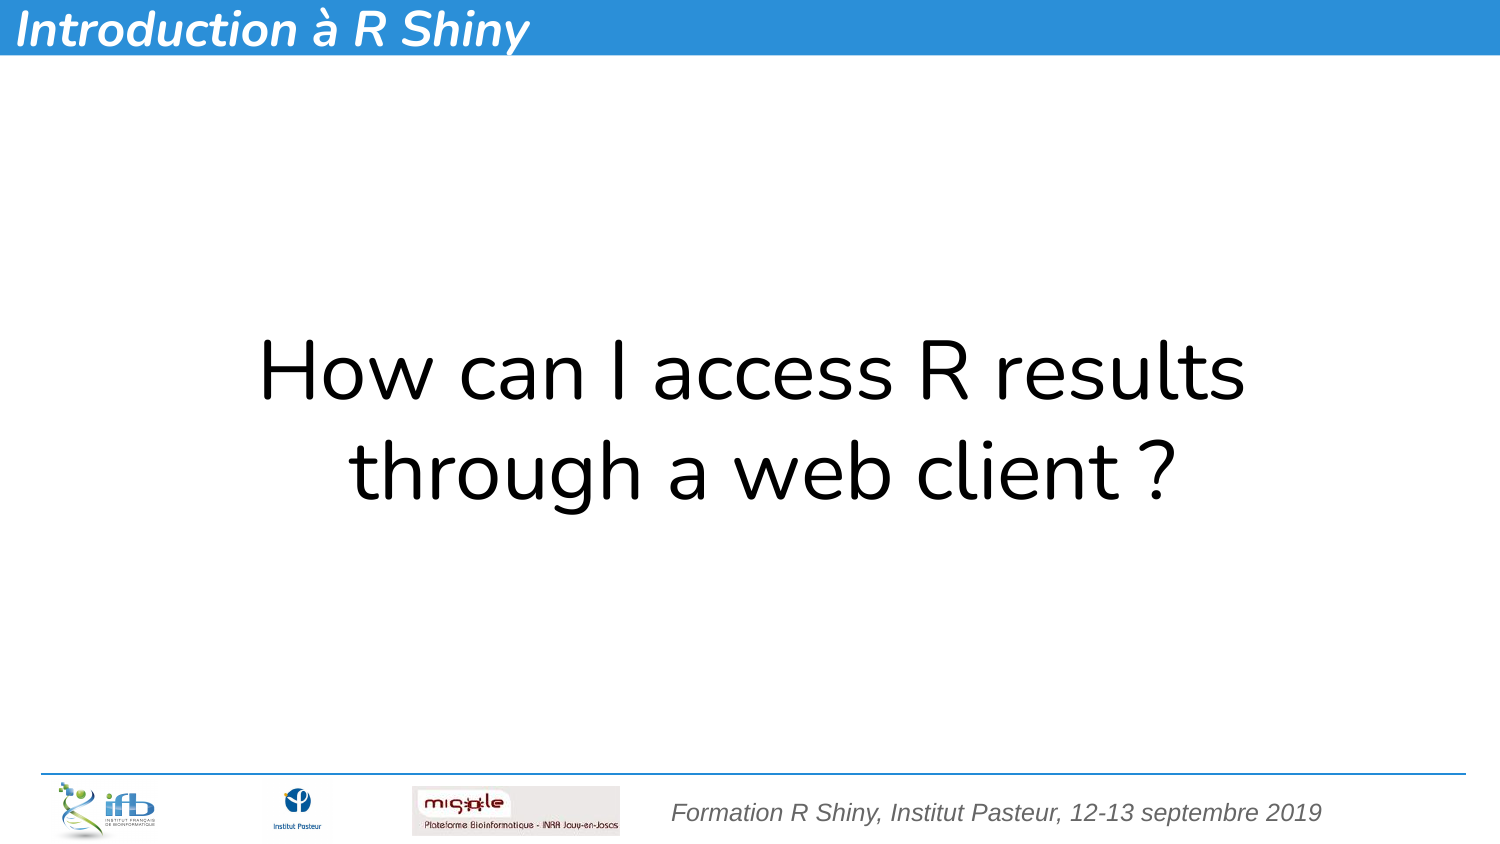

# Introduction à R Shiny
How can I access R results
through a web client ?